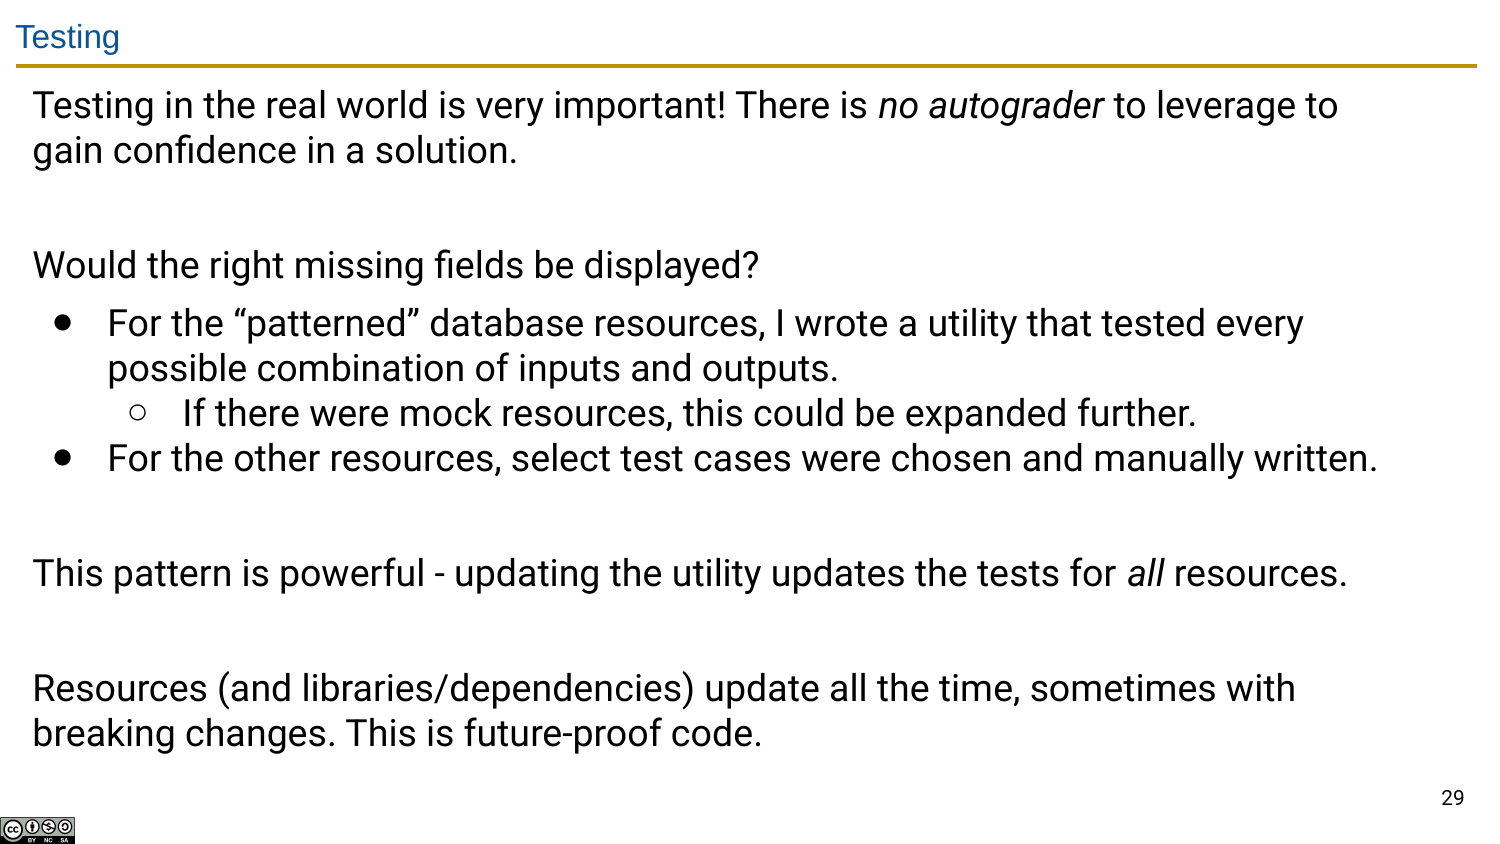

# Testing
Testing in the real world is very important! There is no autograder to leverage to gain confidence in a solution.

Would the right missing fields be displayed?
For the “patterned” database resources, I wrote a utility that tested every possible combination of inputs and outputs.
If there were mock resources, this could be expanded further.
For the other resources, select test cases were chosen and manually written.

This pattern is powerful - updating the utility updates the tests for all resources.

Resources (and libraries/dependencies) update all the time, sometimes with breaking changes. This is future-proof code.

29